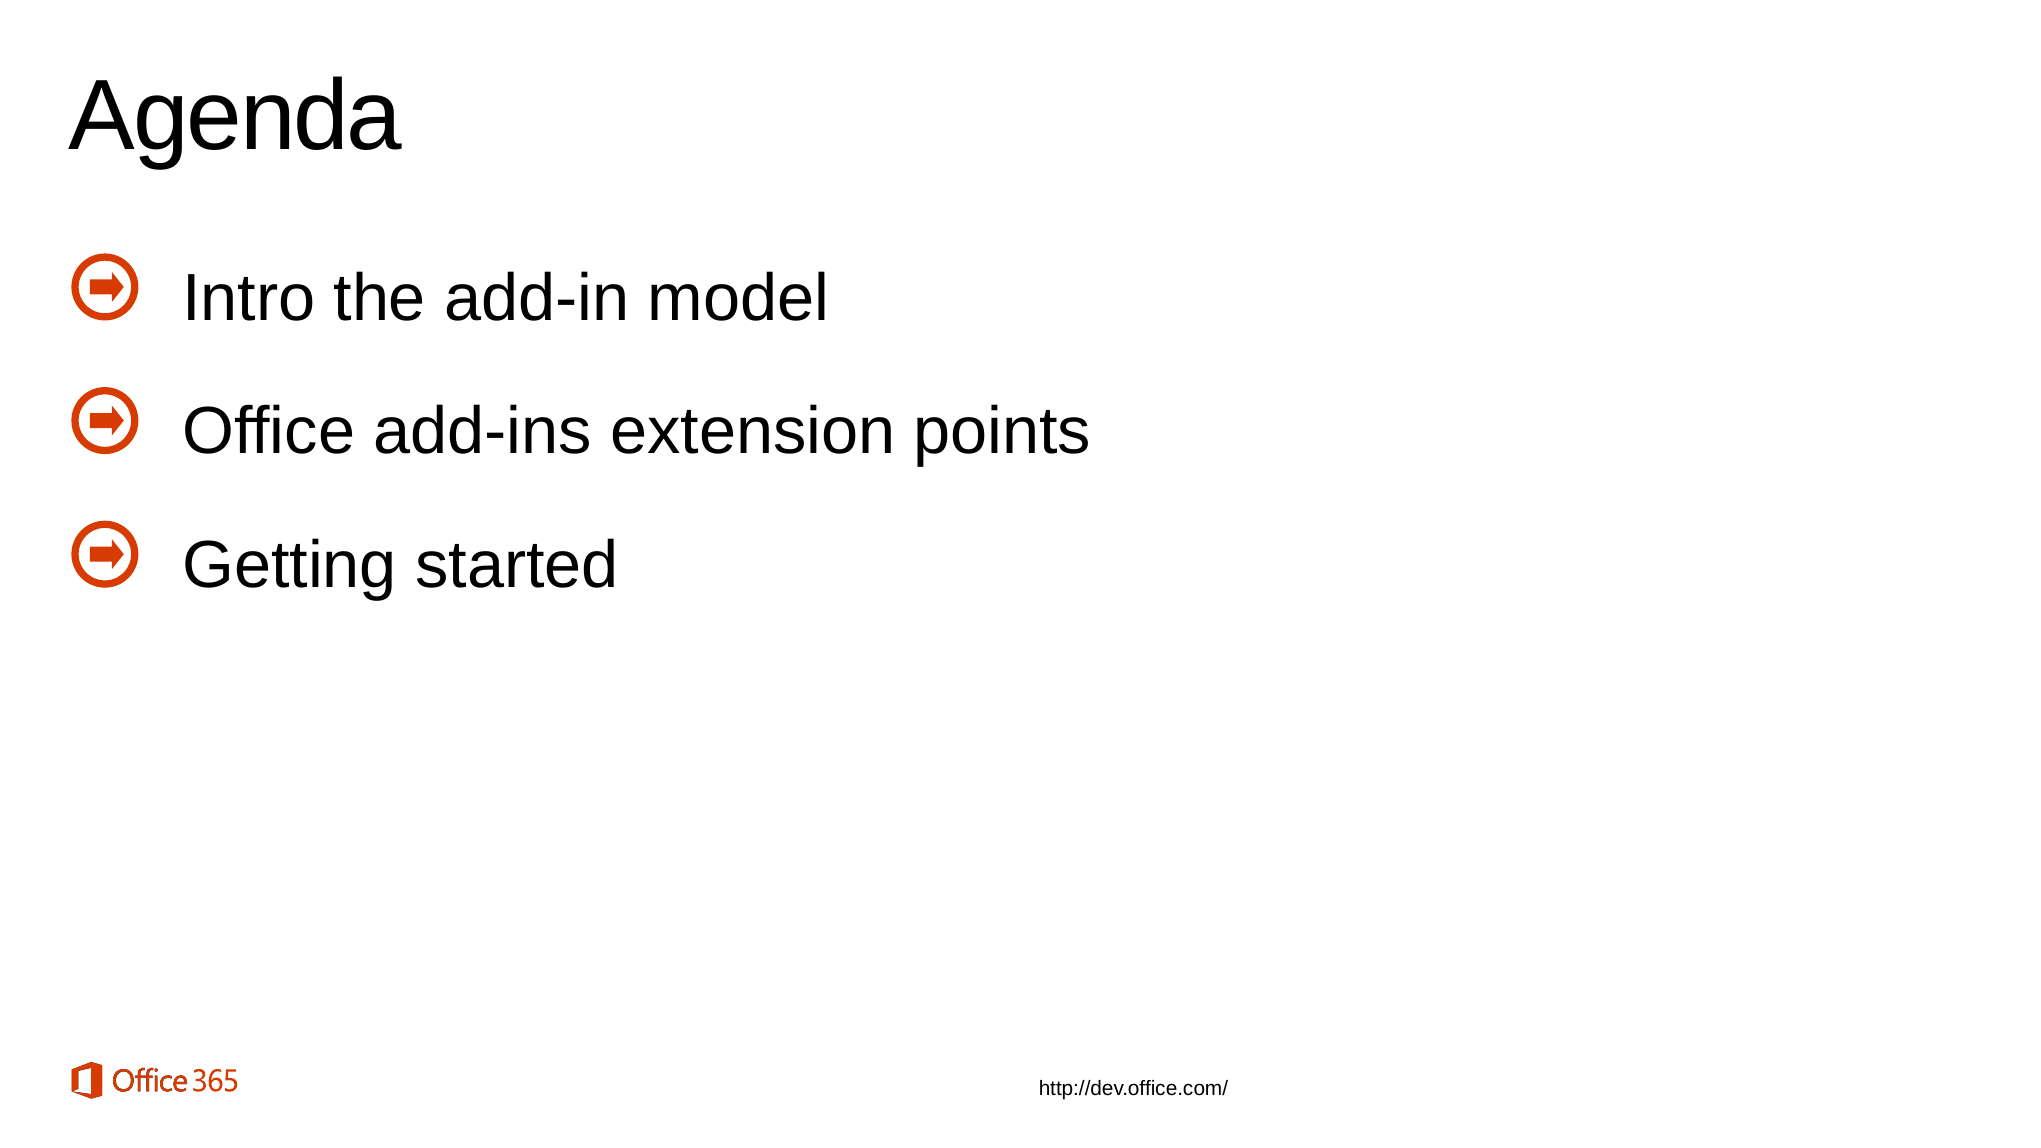

# Agenda
Intro the add-in model
Office add-ins extension points
Getting started